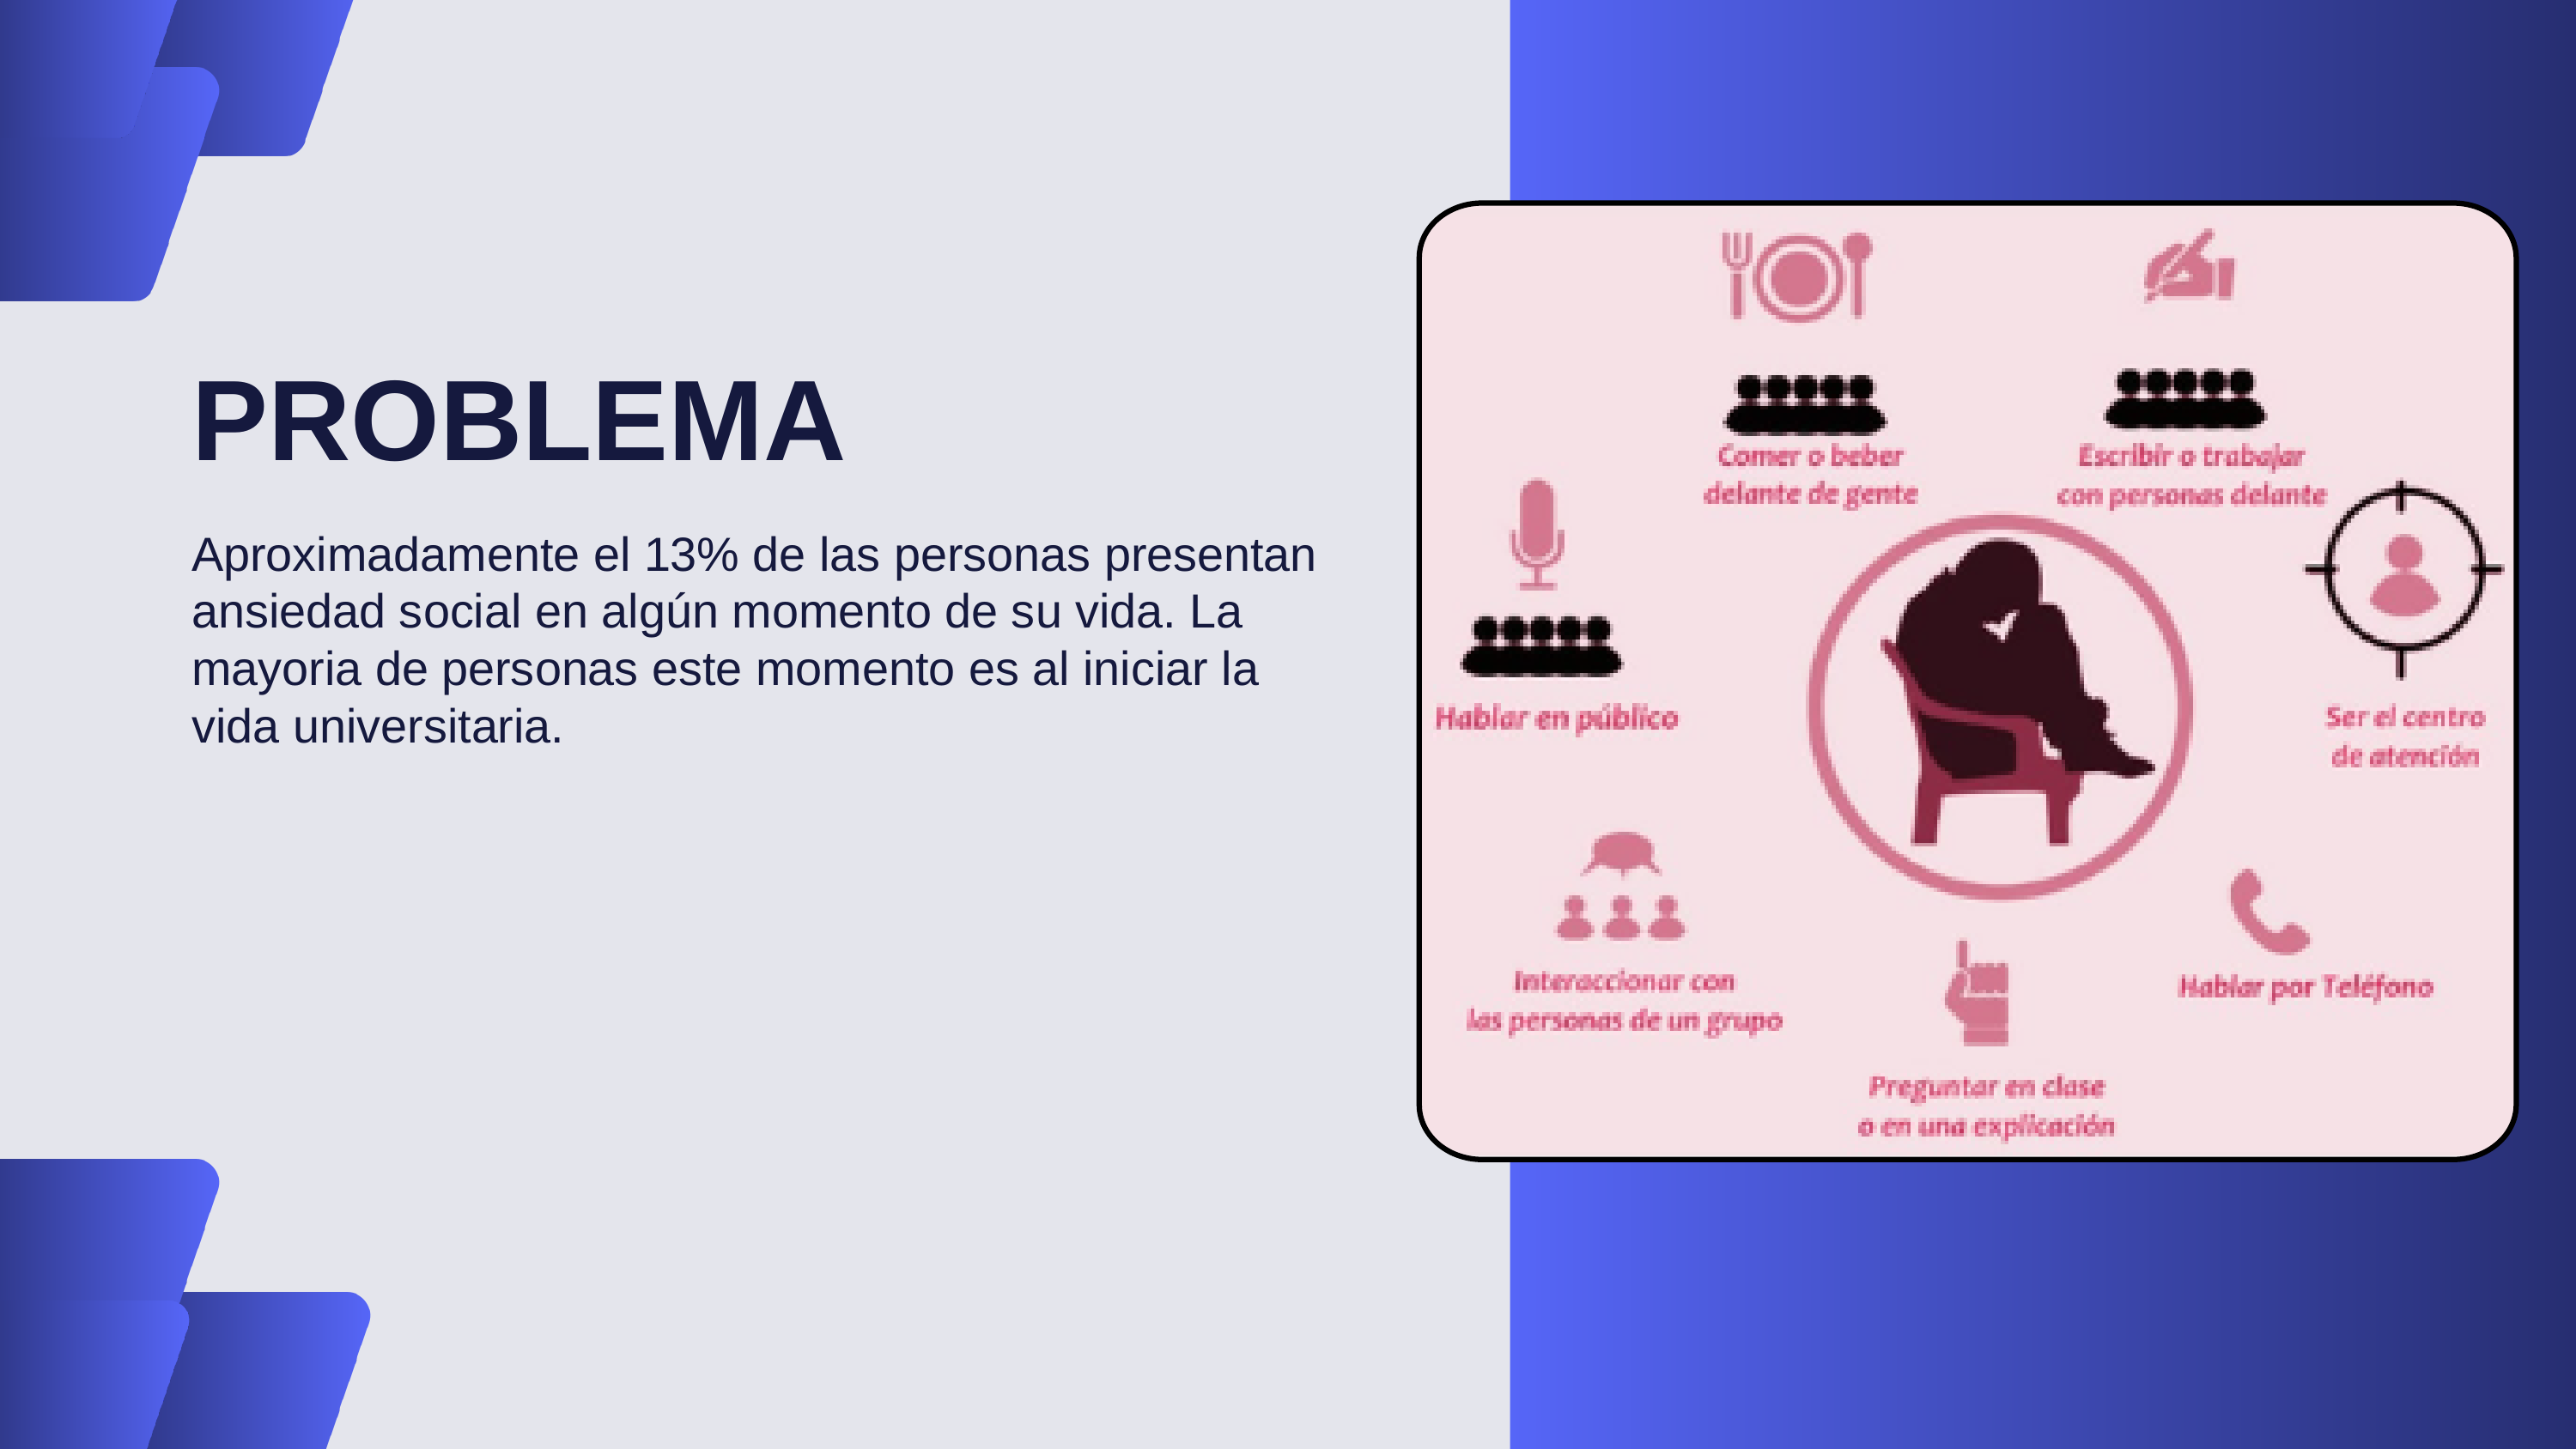

PROBLEMA
Aproximadamente el 13% de las personas presentan ansiedad social en algún momento de su vida. La mayoria de personas este momento es al iniciar la vida universitaria.